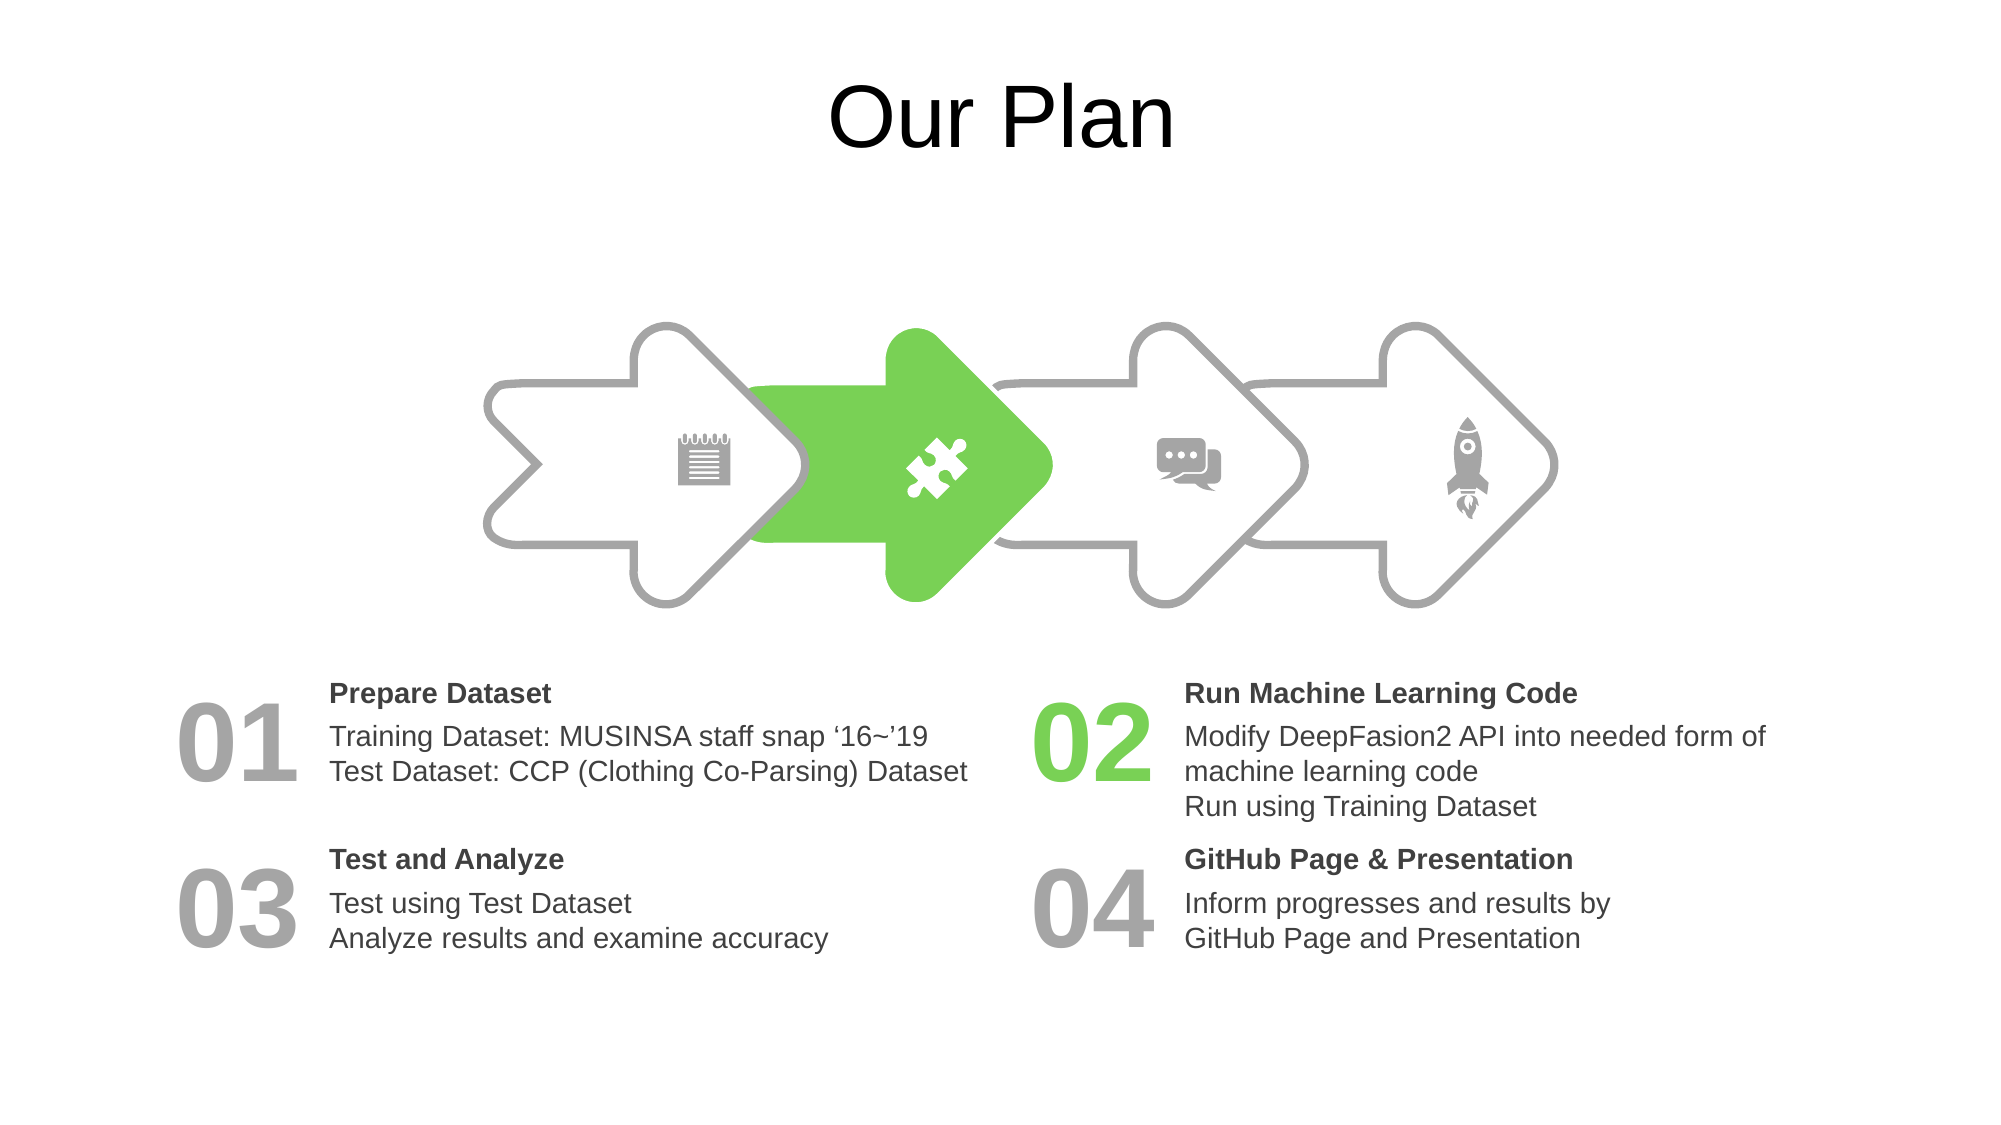

Our Plan

Prepare Dataset
Training Dataset: MUSINSA staff snap ‘16~’19
Test Dataset: CCP (Clothing Co-Parsing) Dataset
Run Machine Learning Code
Modify DeepFasion2 API into needed form of machine learning code
Run using Training Dataset
01
02
Test and Analyze
Test using Test Dataset
Analyze results and examine accuracy
GitHub Page & Presentation
Inform progresses and results by
GitHub Page and Presentation
03
04